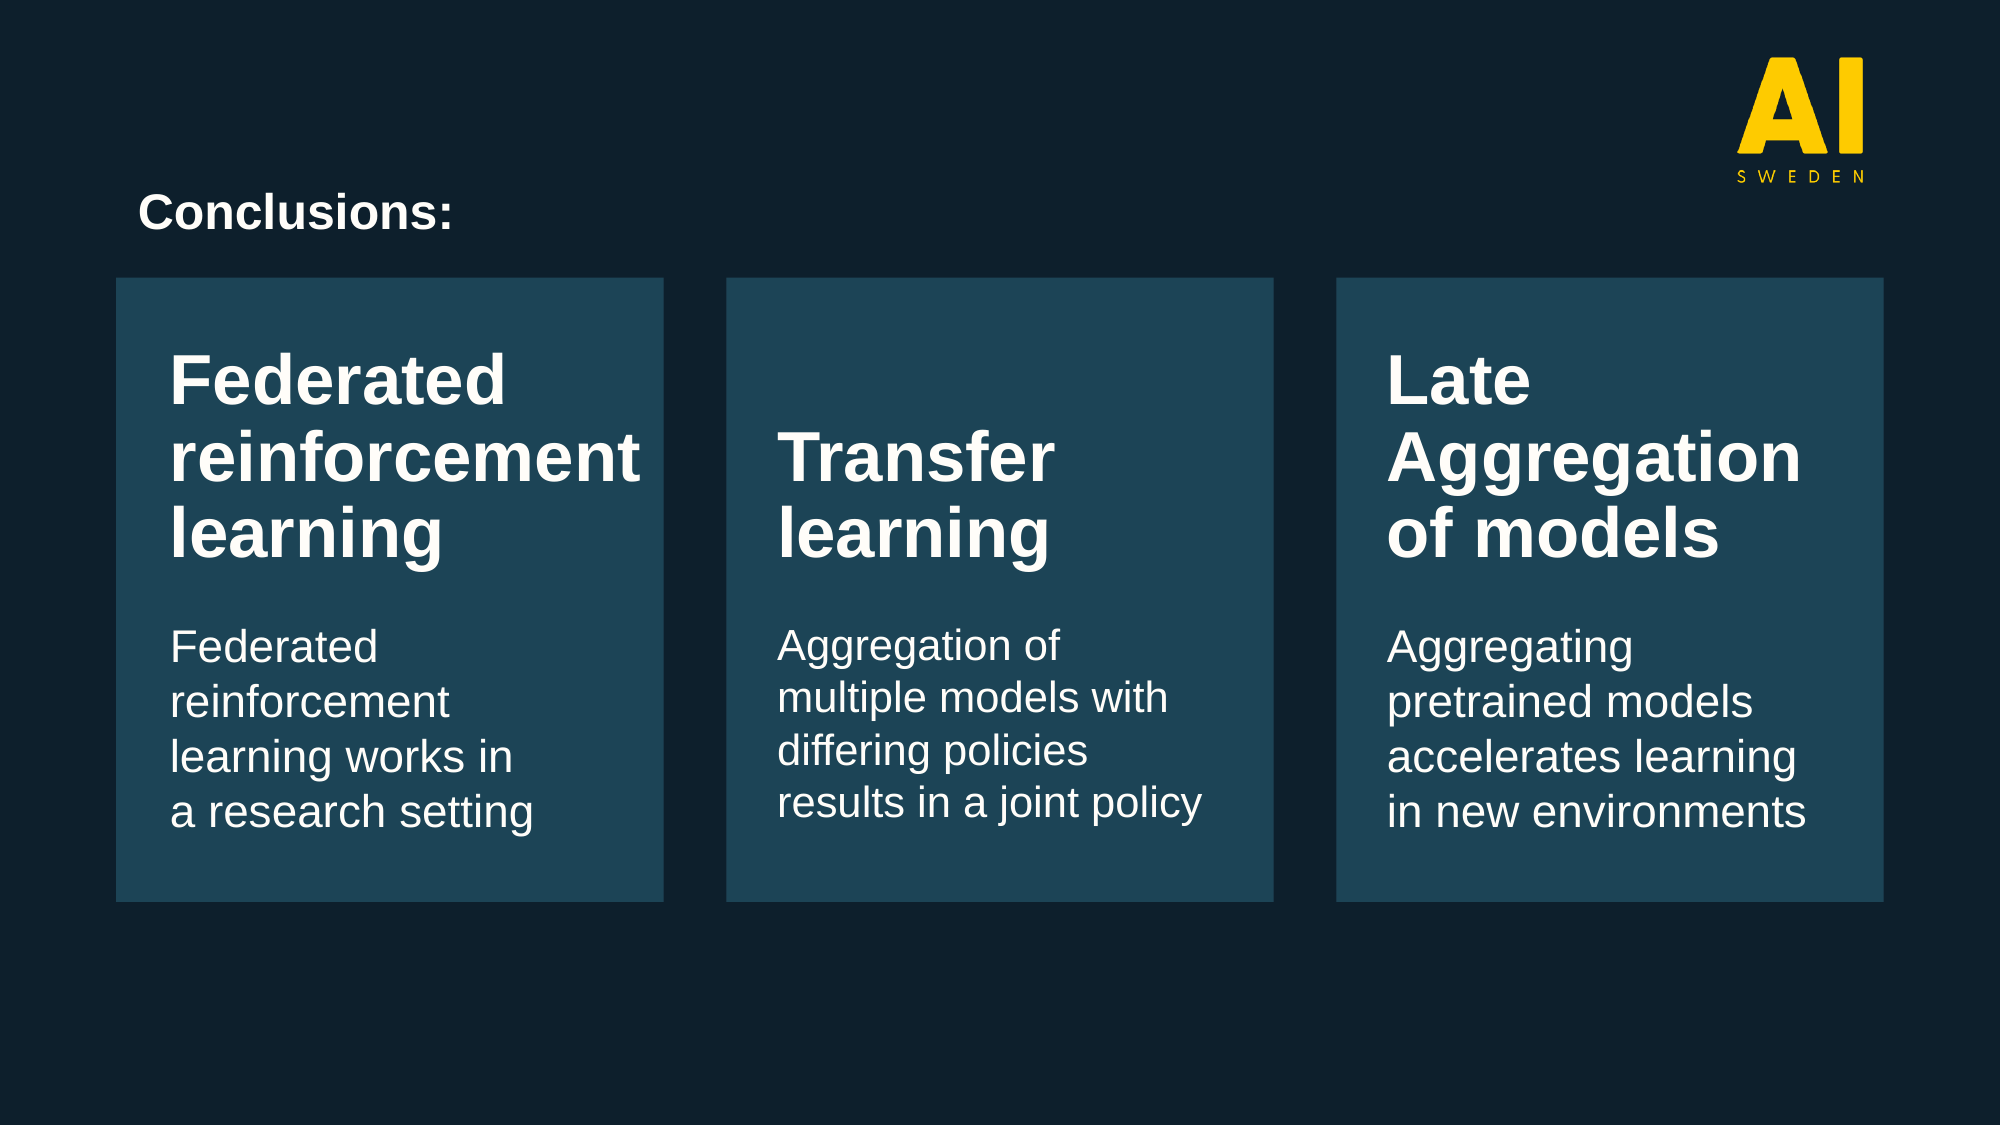

Layout: Three bullets colored background
Conclusions:
# Federated reinforcement learning
Transfer
learning
Late Aggregation of models
Federated reinforcement learning works in a research setting
Aggregating
pretrained models accelerates learning in new environments
Aggregation of multiple models with differing policies results in a joint policy